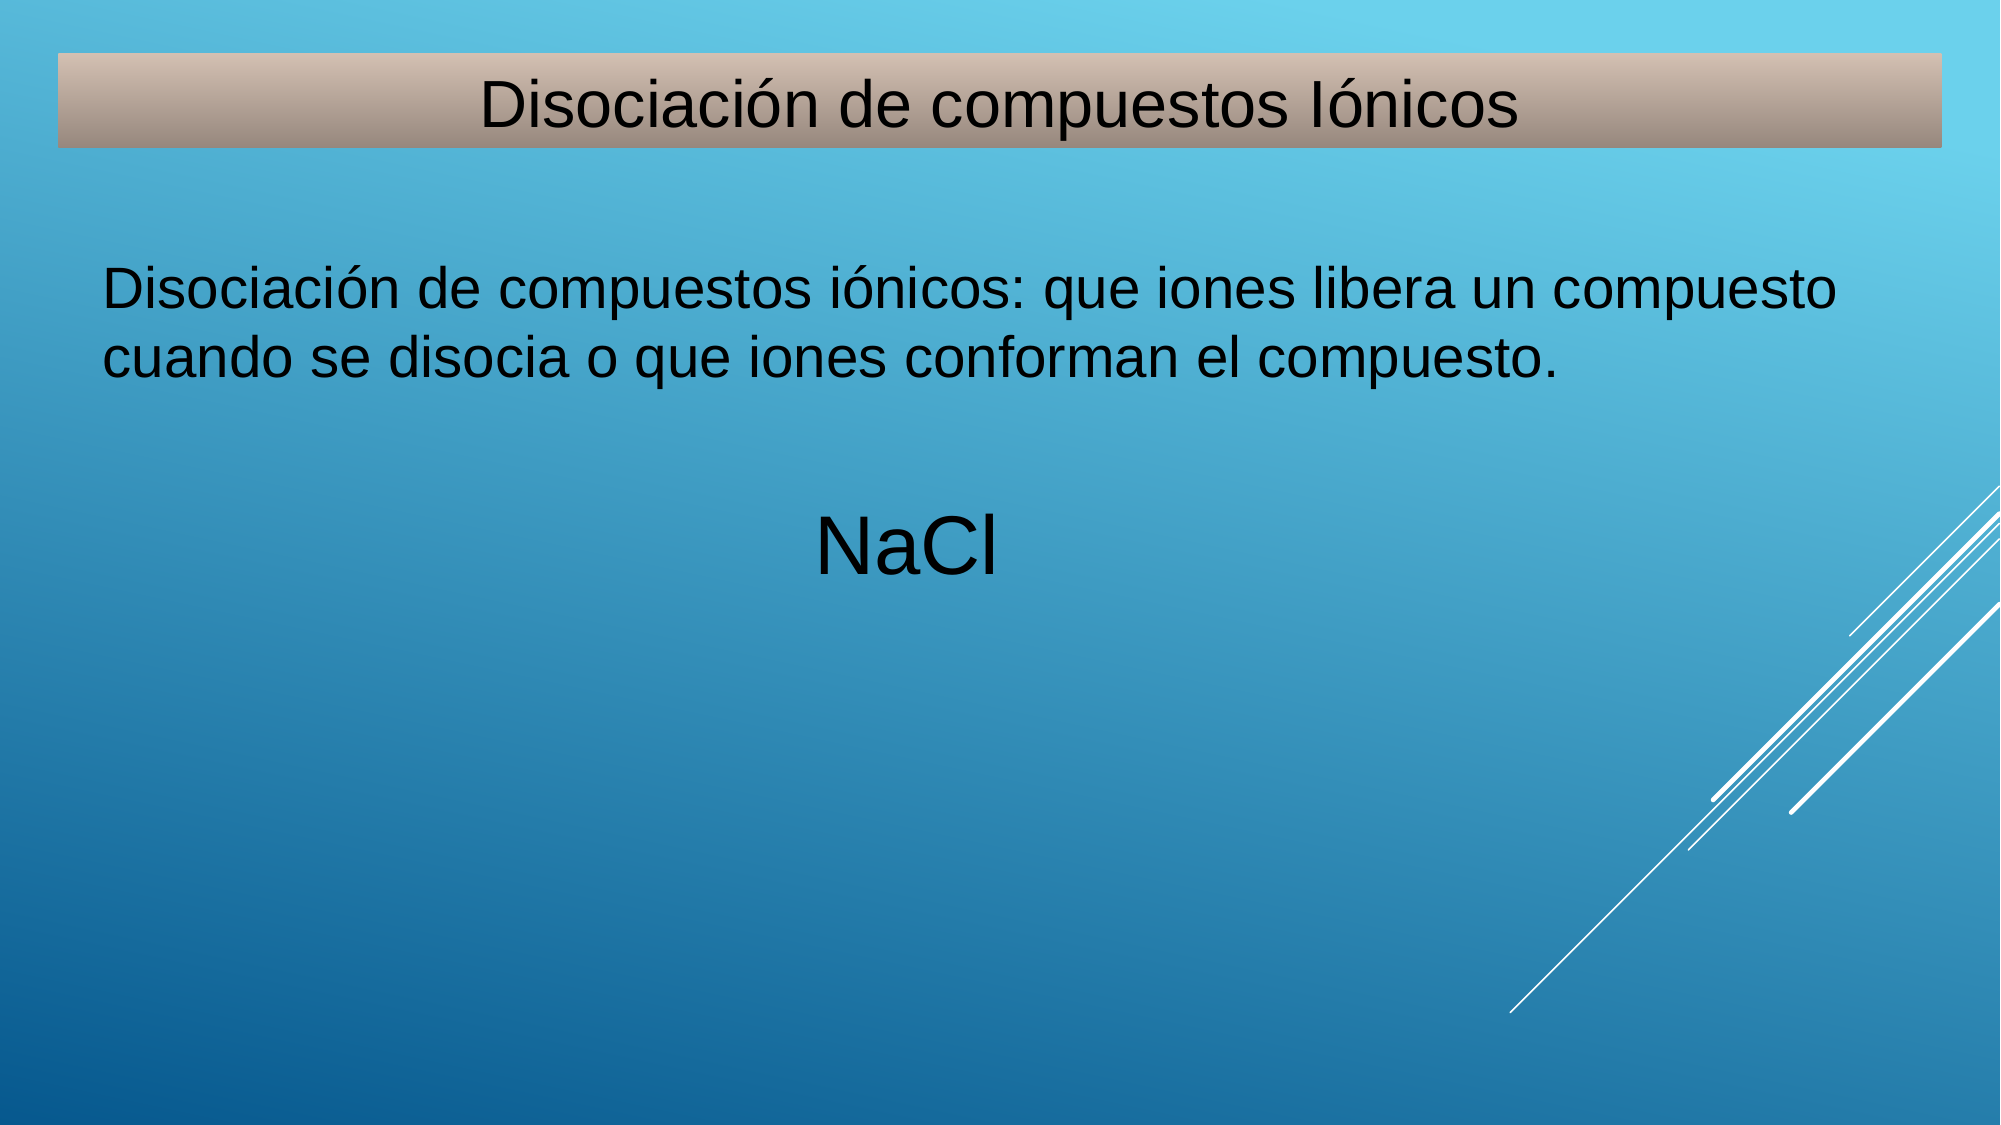

Disociación de compuestos Iónicos
Disociación de compuestos iónicos: que iones libera un compuesto cuando se disocia o que iones conforman el compuesto.

NaCl